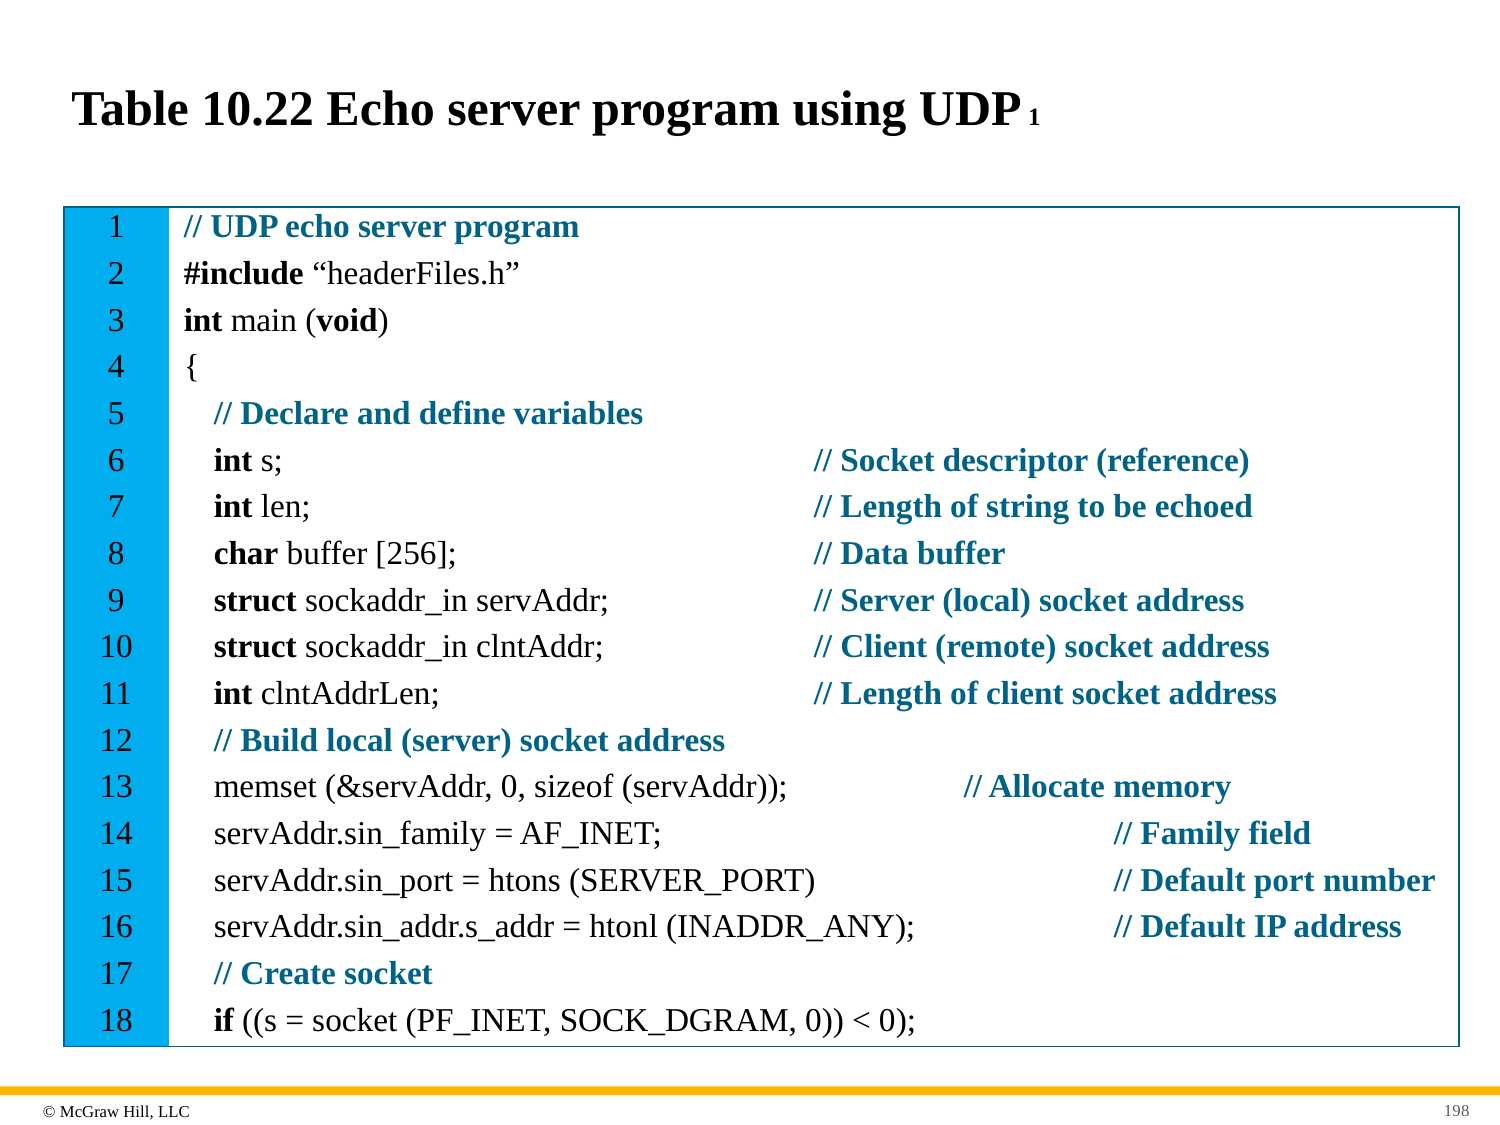

# Table 10.22 Echo server program using UDP 1
| 1 | // UDP echo server program |
| --- | --- |
| 2 | #include “headerFiles.h” |
| 3 | int main (void) |
| 4 | { |
| 5 | // Declare and define variables |
| 6 | int s; // Socket descriptor (reference) |
| 7 | int len; // Length of string to be echoed |
| 8 | char buffer [256]; // Data buffer |
| 9 | struct sockaddr\_in servAddr; // Server (local) socket address |
| 10 | struct sockaddr\_in clntAddr; // Client (remote) socket address |
| 11 | int clntAddrLen; // Length of client socket address |
| 12 | // Build local (server) socket address |
| 13 | memset (&servAddr, 0, sizeof (servAddr)); // Allocate memory |
| 14 | servAddr.sin\_family = AF\_INET; // Family field |
| 15 | servAddr.sin\_port = htons (SERVER\_PORT) // Default port number |
| 16 | servAddr.sin\_addr.s\_addr = htonl (INADDR\_ANY); // Default IP address |
| 17 | // Create socket |
| 18 | if ((s = socket (PF\_INET, SOCK\_DGRAM, 0)) < 0); |
198